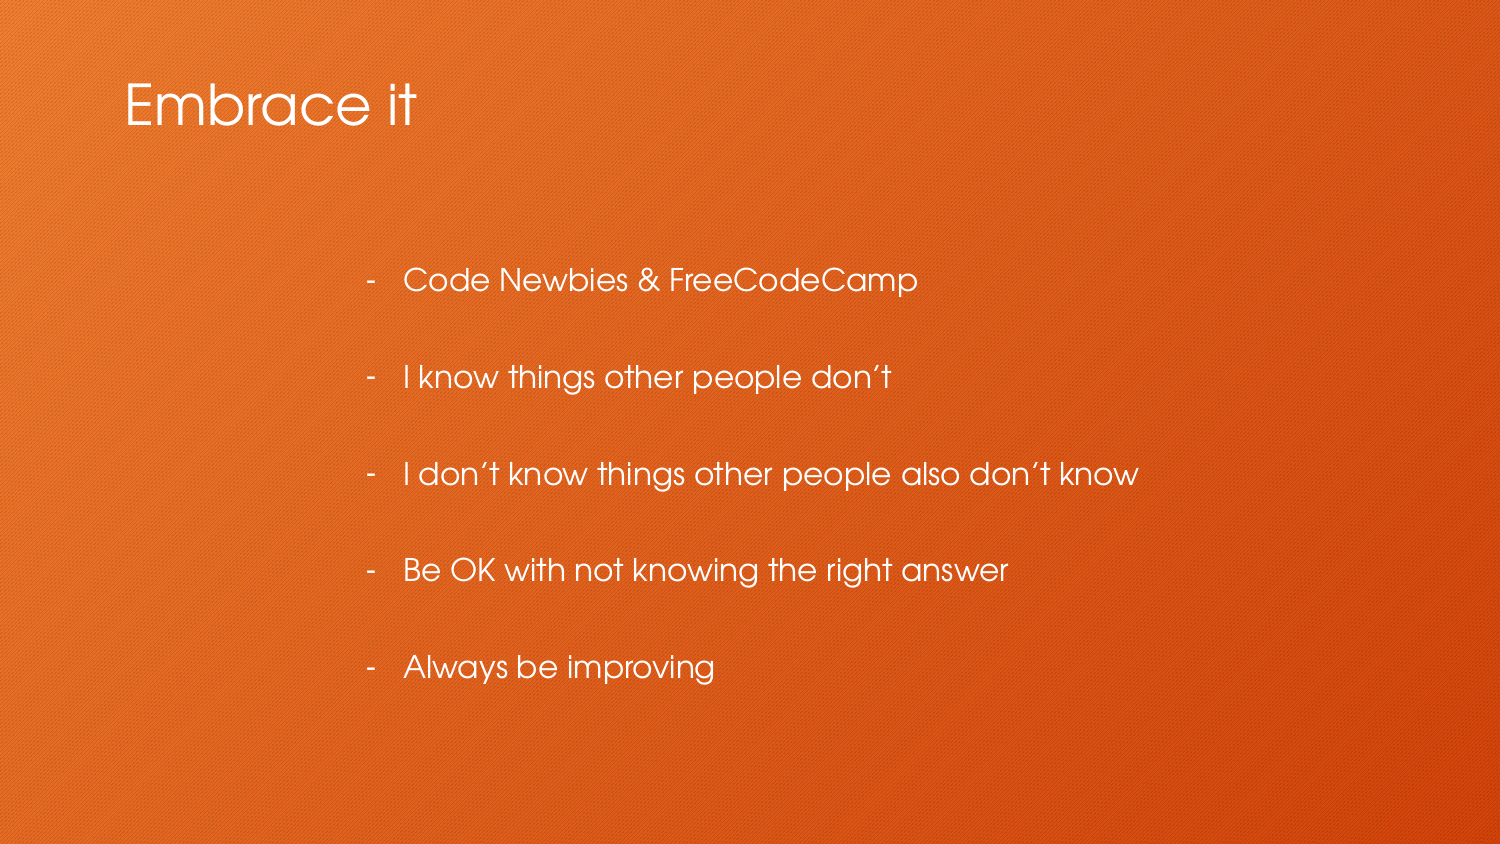

# Embrace it
Code Newbies & FreeCodeCamp

I know things other people don’t

I don’t know things other people also don’t know

Be OK with not knowing the right answer

Always be improving